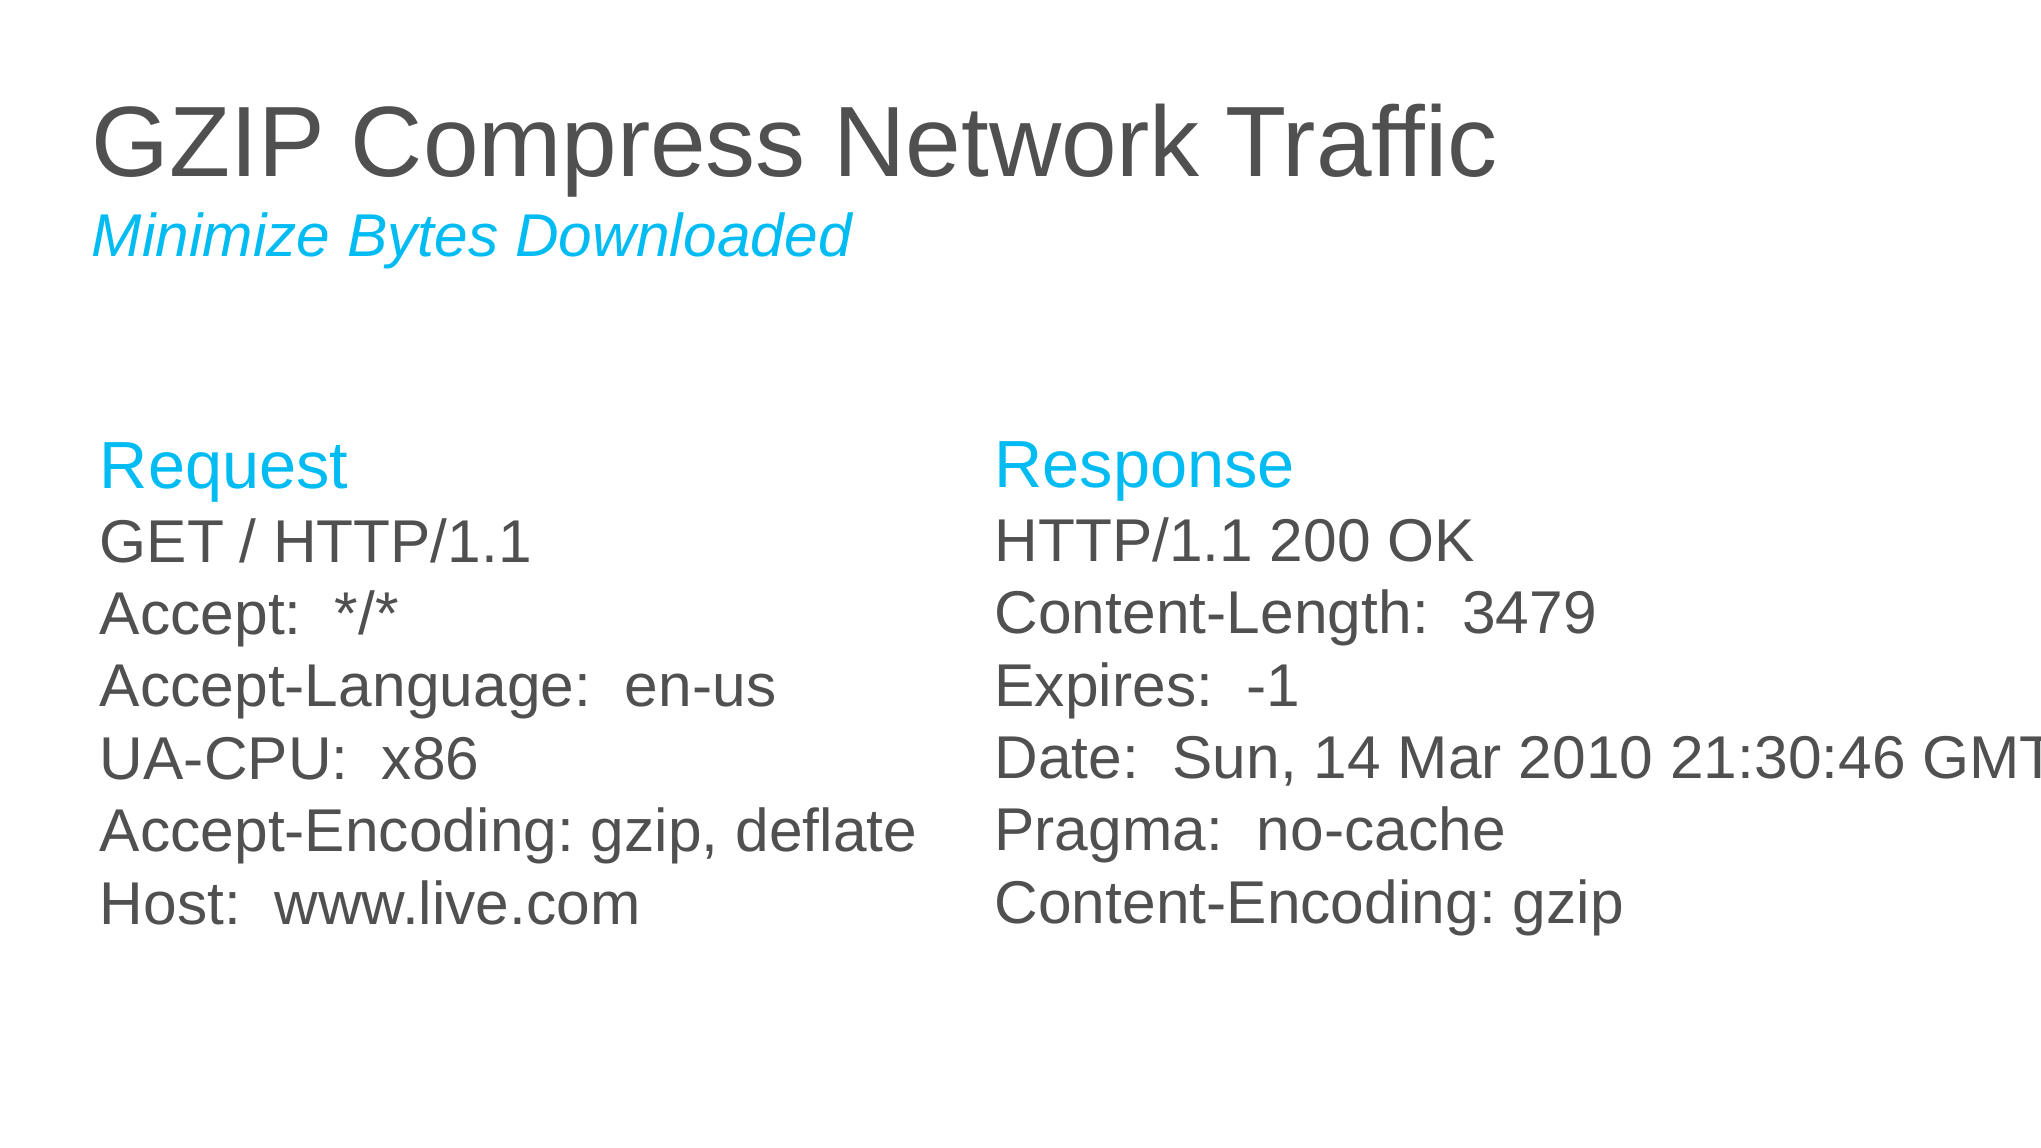

GZIP Compress Network Traffic
Minimize Bytes Downloaded
Request
GET / HTTP/1.1
Accept:  */*
Accept-Language:  en-us
UA-CPU:  x86
Accept-Encoding: gzip, deflate
Host:  www.live.com
Response
HTTP/1.1 200 OK
Content-Length:  3479
Expires:  -1
Date:  Sun, 14 Mar 2010 21:30:46 GMT
Pragma:  no-cache
Content-Encoding: gzip